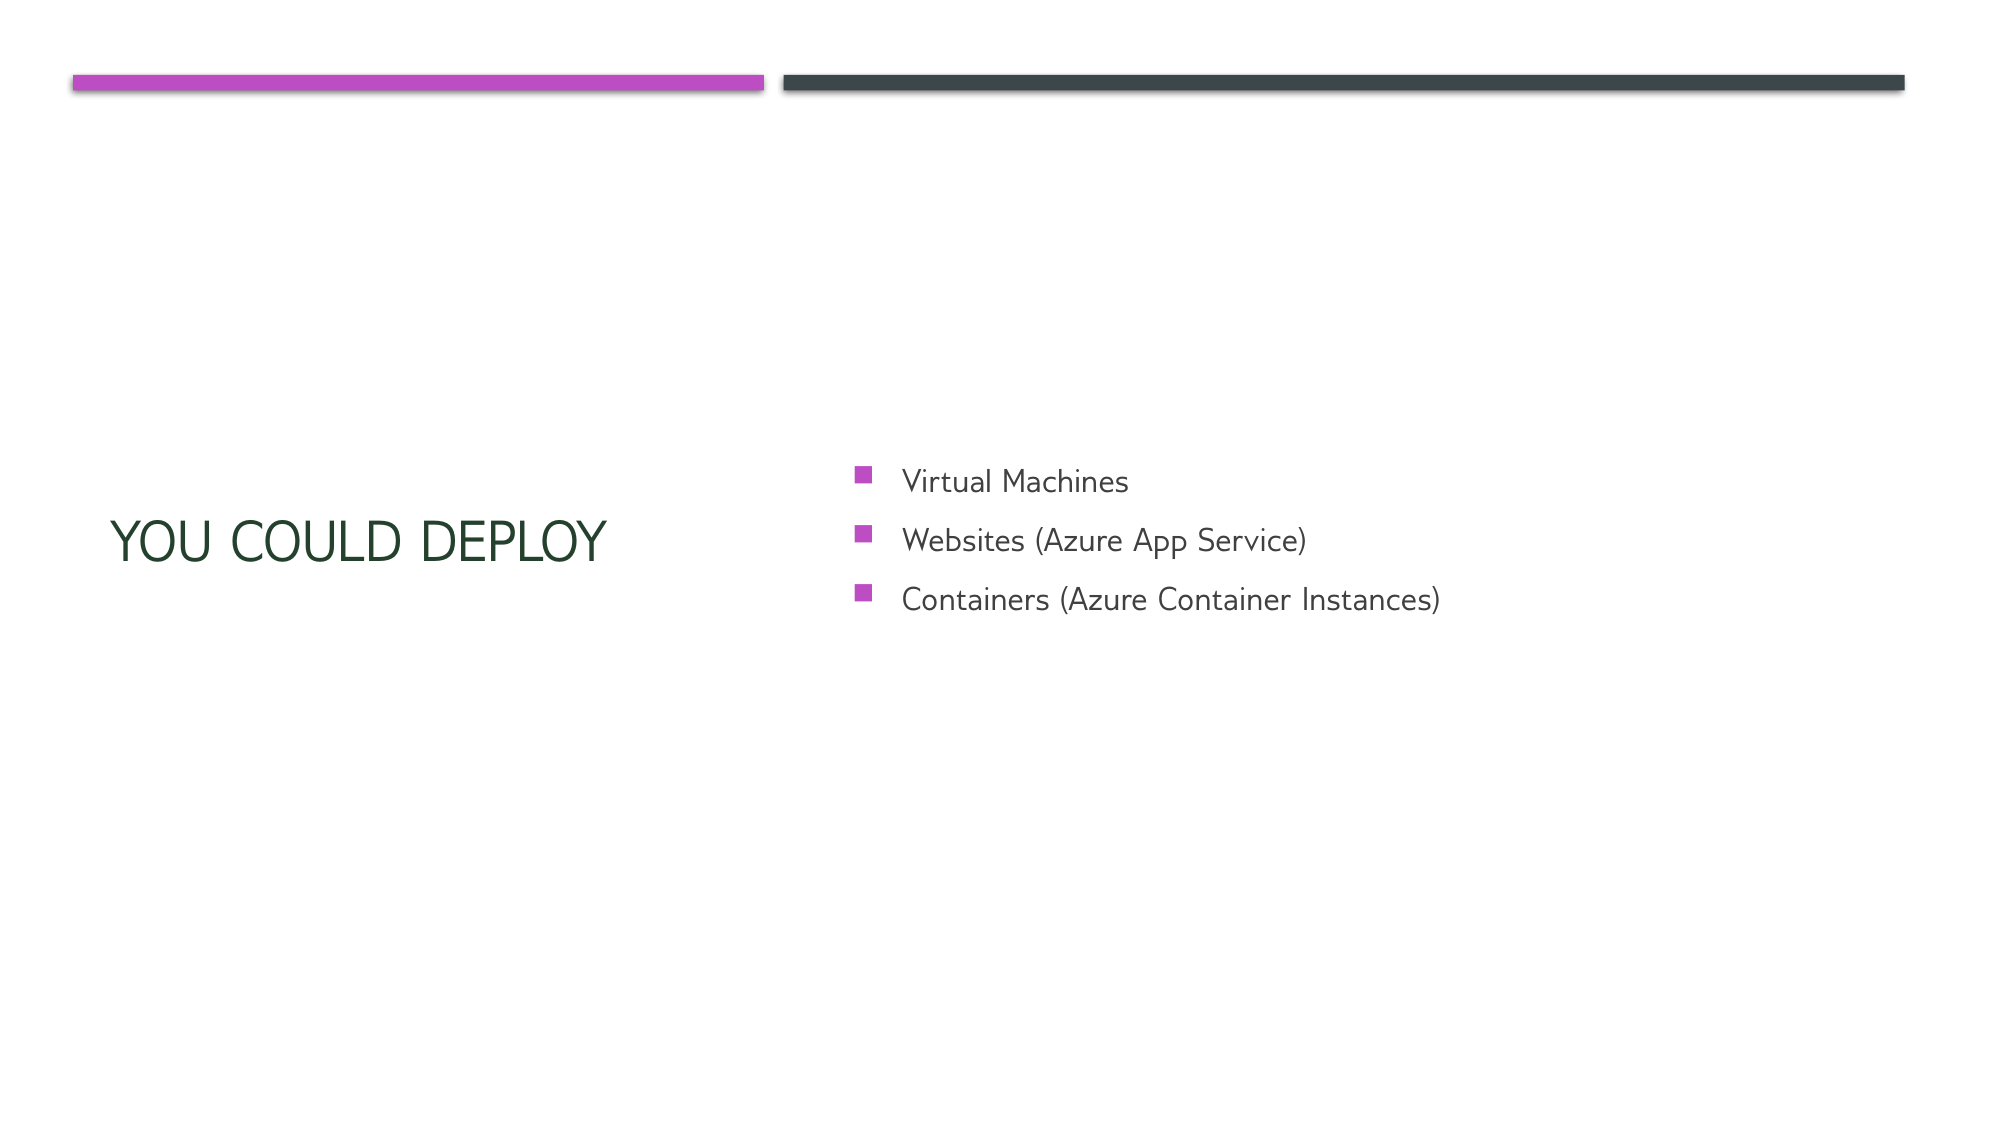

# You could deploy
Virtual Machines
Websites (Azure App Service)
Containers (Azure Container Instances)